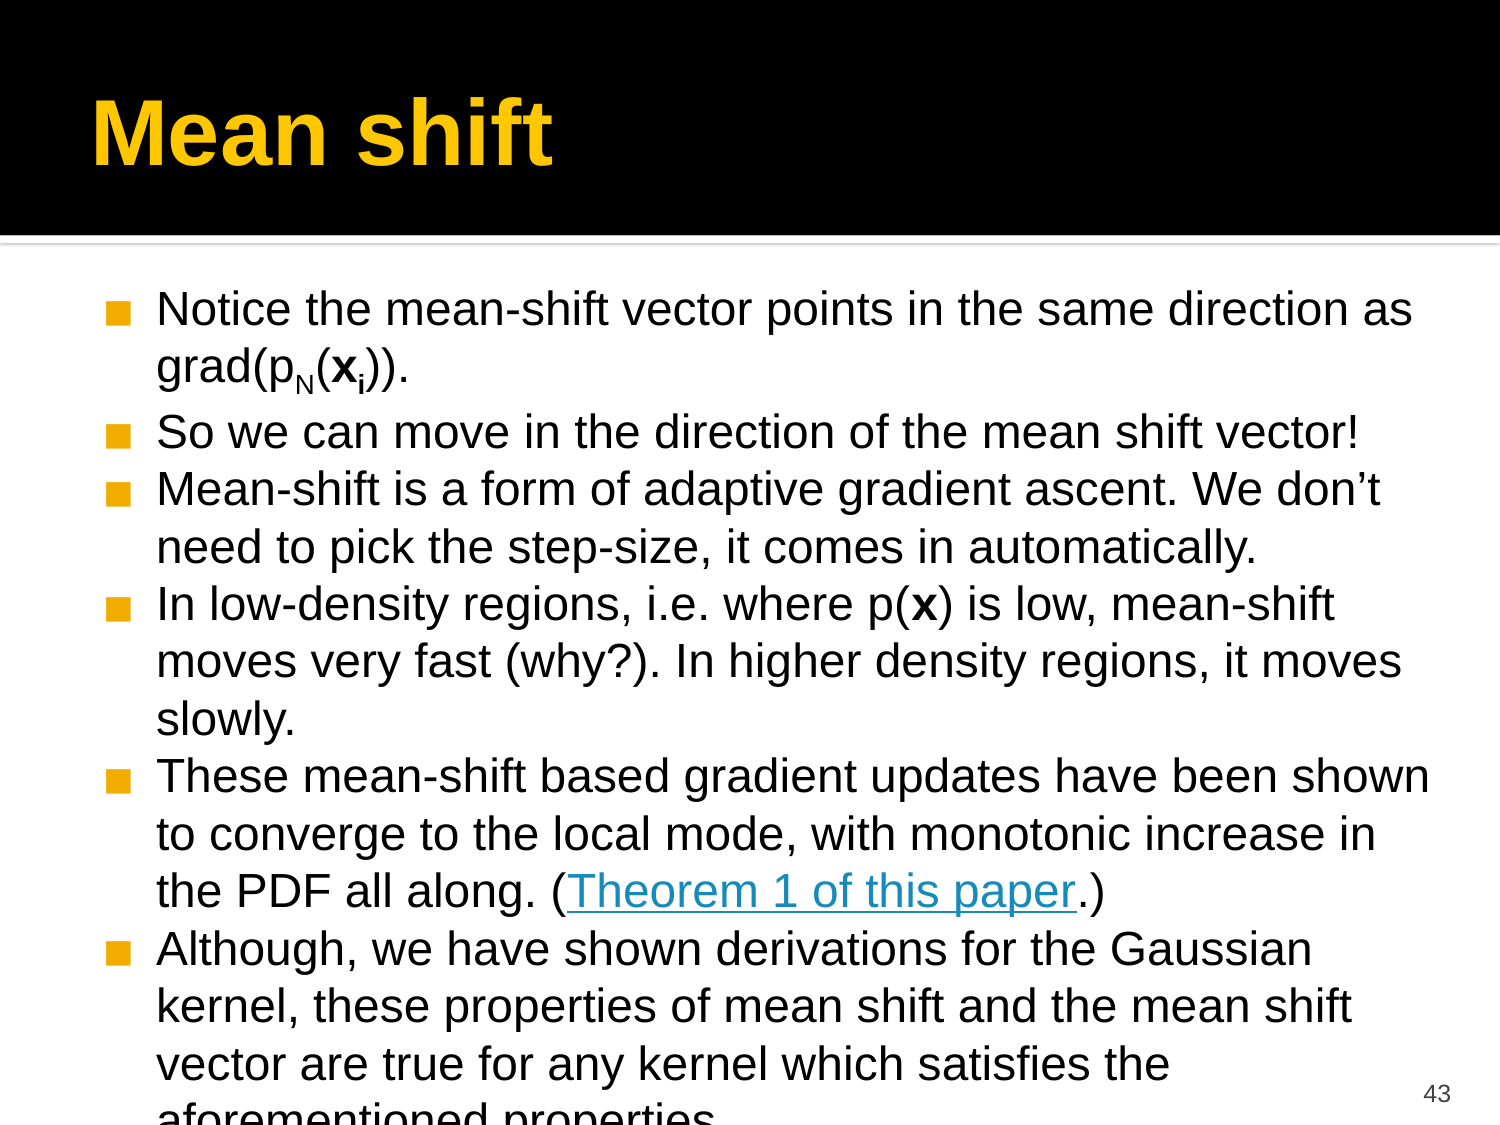

# Mean shift
Notice the mean-shift vector points in the same direction as grad(pN(xi)).
So we can move in the direction of the mean shift vector!
Mean-shift is a form of adaptive gradient ascent. We don’t need to pick the step-size, it comes in automatically.
In low-density regions, i.e. where p(x) is low, mean-shift moves very fast (why?). In higher density regions, it moves slowly.
These mean-shift based gradient updates have been shown to converge to the local mode, with monotonic increase in the PDF all along. (Theorem 1 of this paper.)
Although, we have shown derivations for the Gaussian kernel, these properties of mean shift and the mean shift vector are true for any kernel which satisfies the aforementioned properties.

43